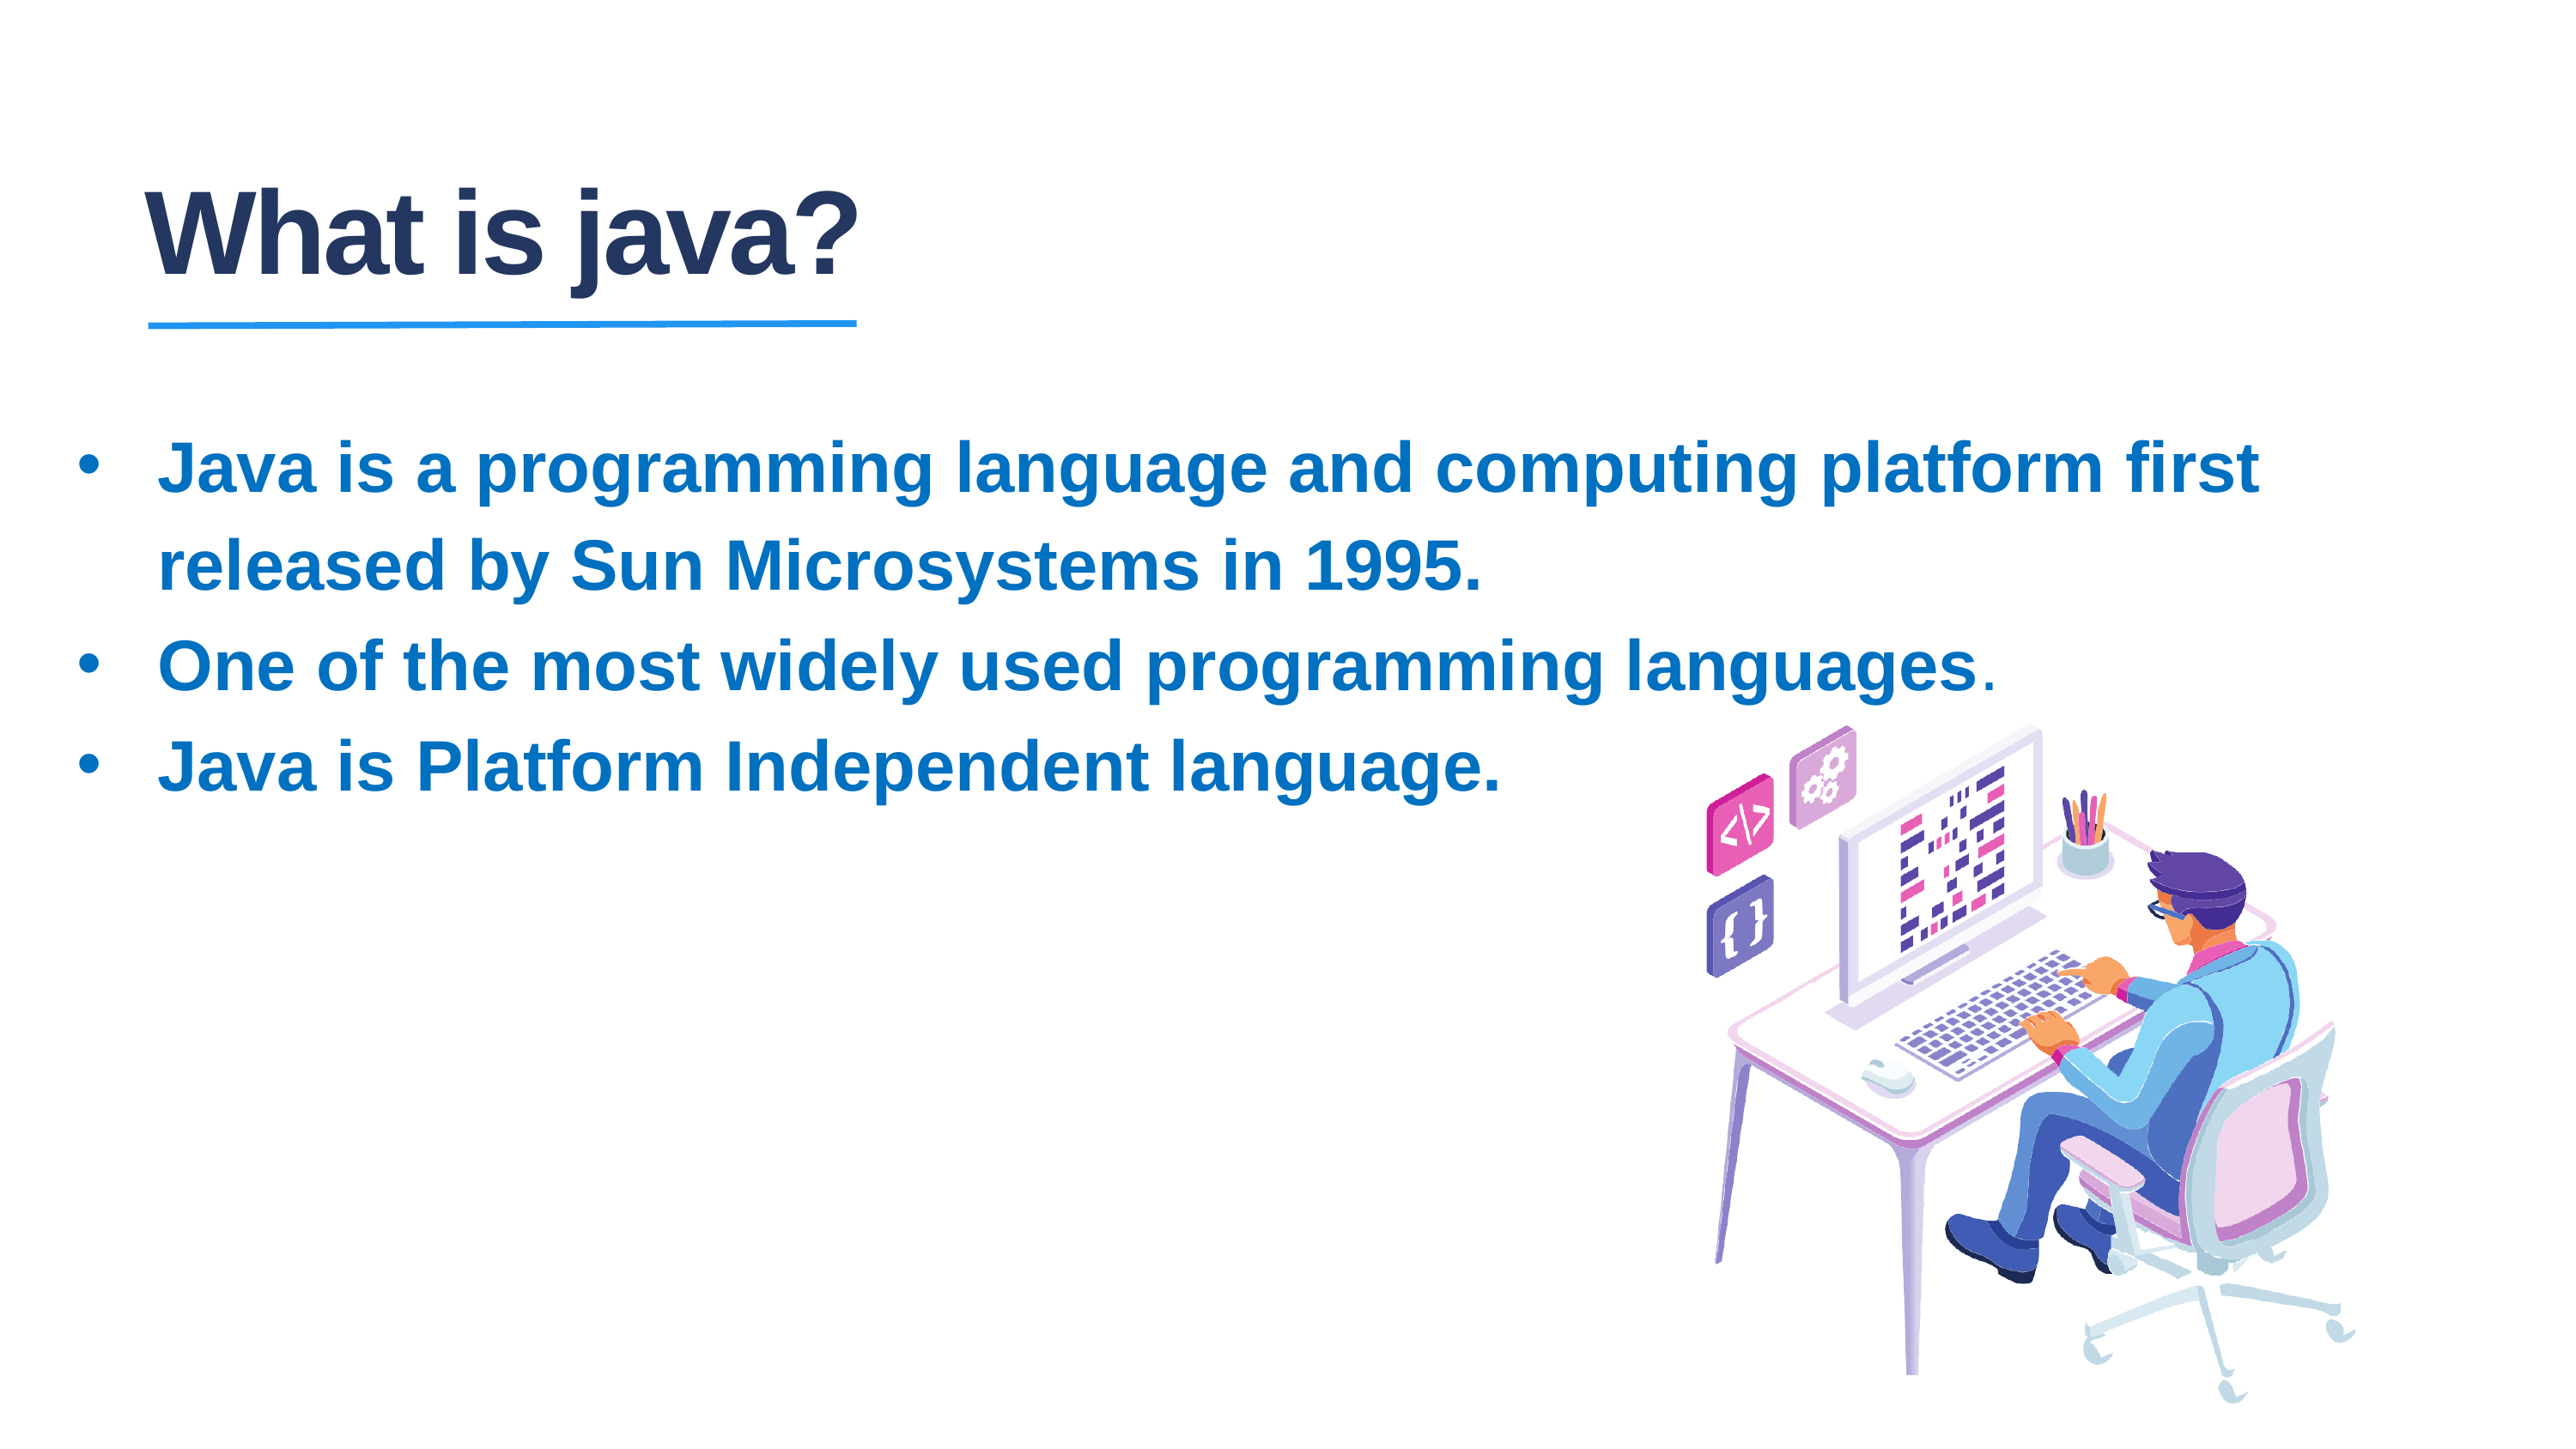

What is java?

Java is a programming language and computing platform first released by Sun Microsystems in 1995.
One of the most widely used programming languages.
Java is Platform Independent language.